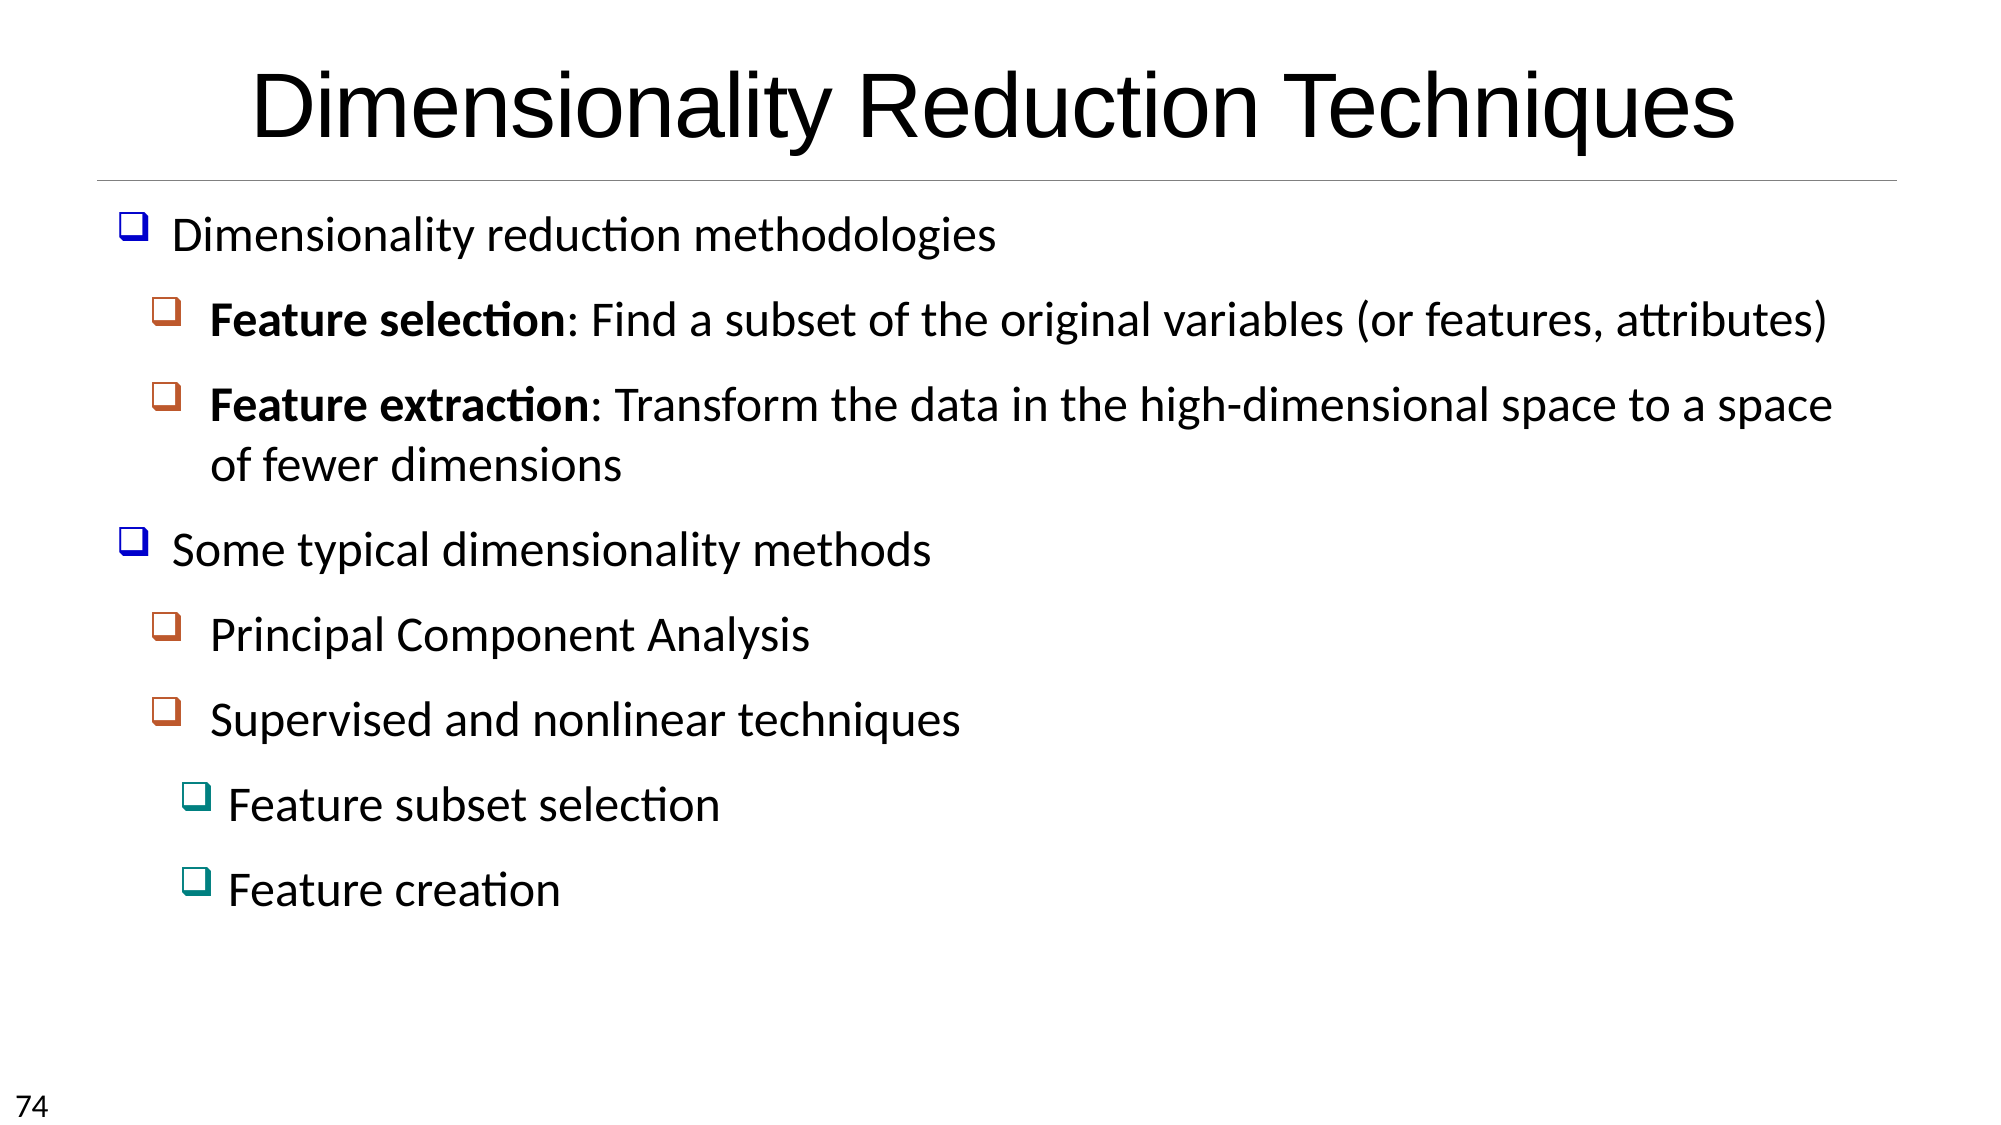

Dimensionality Reduction Techniques
Dimensionality reduction methodologies
Feature selection: Find a subset of the original variables (or features, attributes)
Feature extraction: Transform the data in the high-dimensional space to a space of fewer dimensions
Some typical dimensionality methods
Principal Component Analysis
Supervised and nonlinear techniques
Feature subset selection
Feature creation